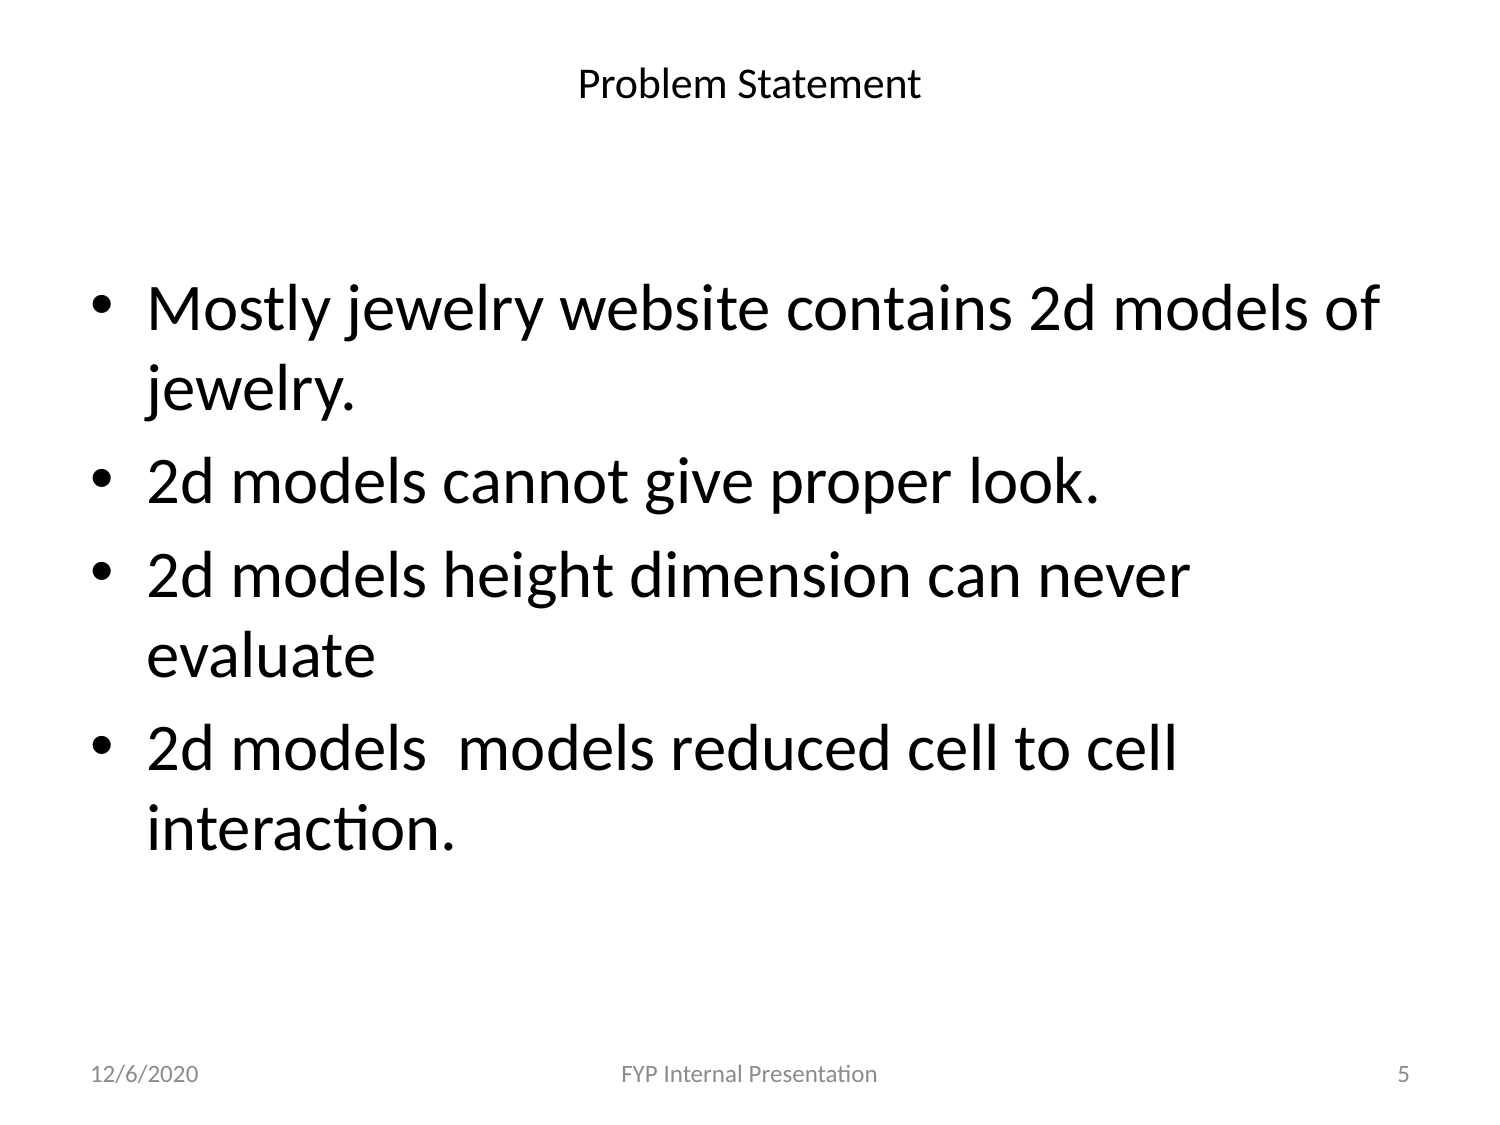

# Problem Statement

Mostly jewelry website contains 2d models of jewelry.
2d models cannot give proper look.
2d models height dimension can never evaluate
2d models  models reduced cell to cell interaction.

12/6/2020
FYP Internal Presentation
5